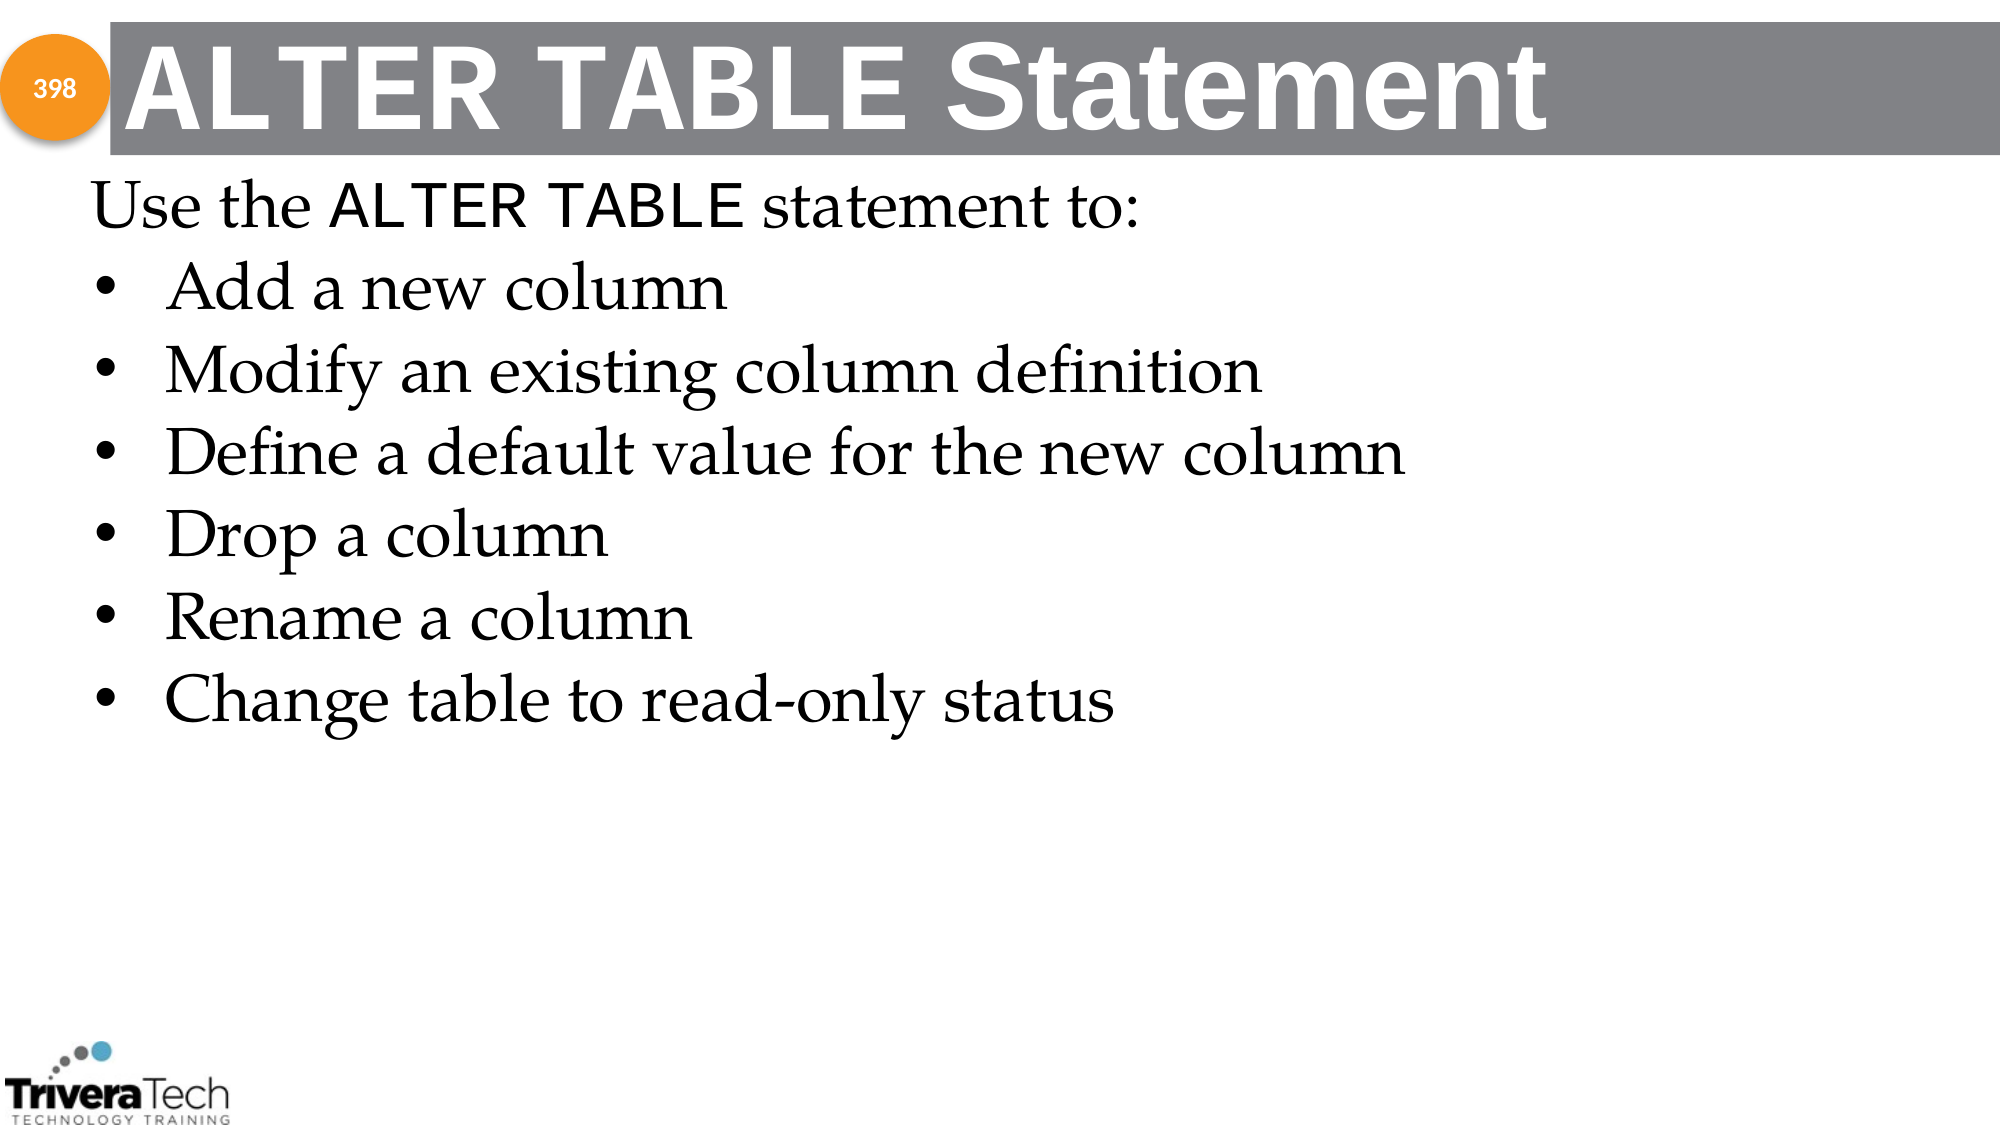

# ALTER TABLE Statement
398
Use the ALTER TABLE statement to:
Add a new column
Modify an existing column definition
Define a default value for the new column
Drop a column
Rename a column
Change table to read-only status